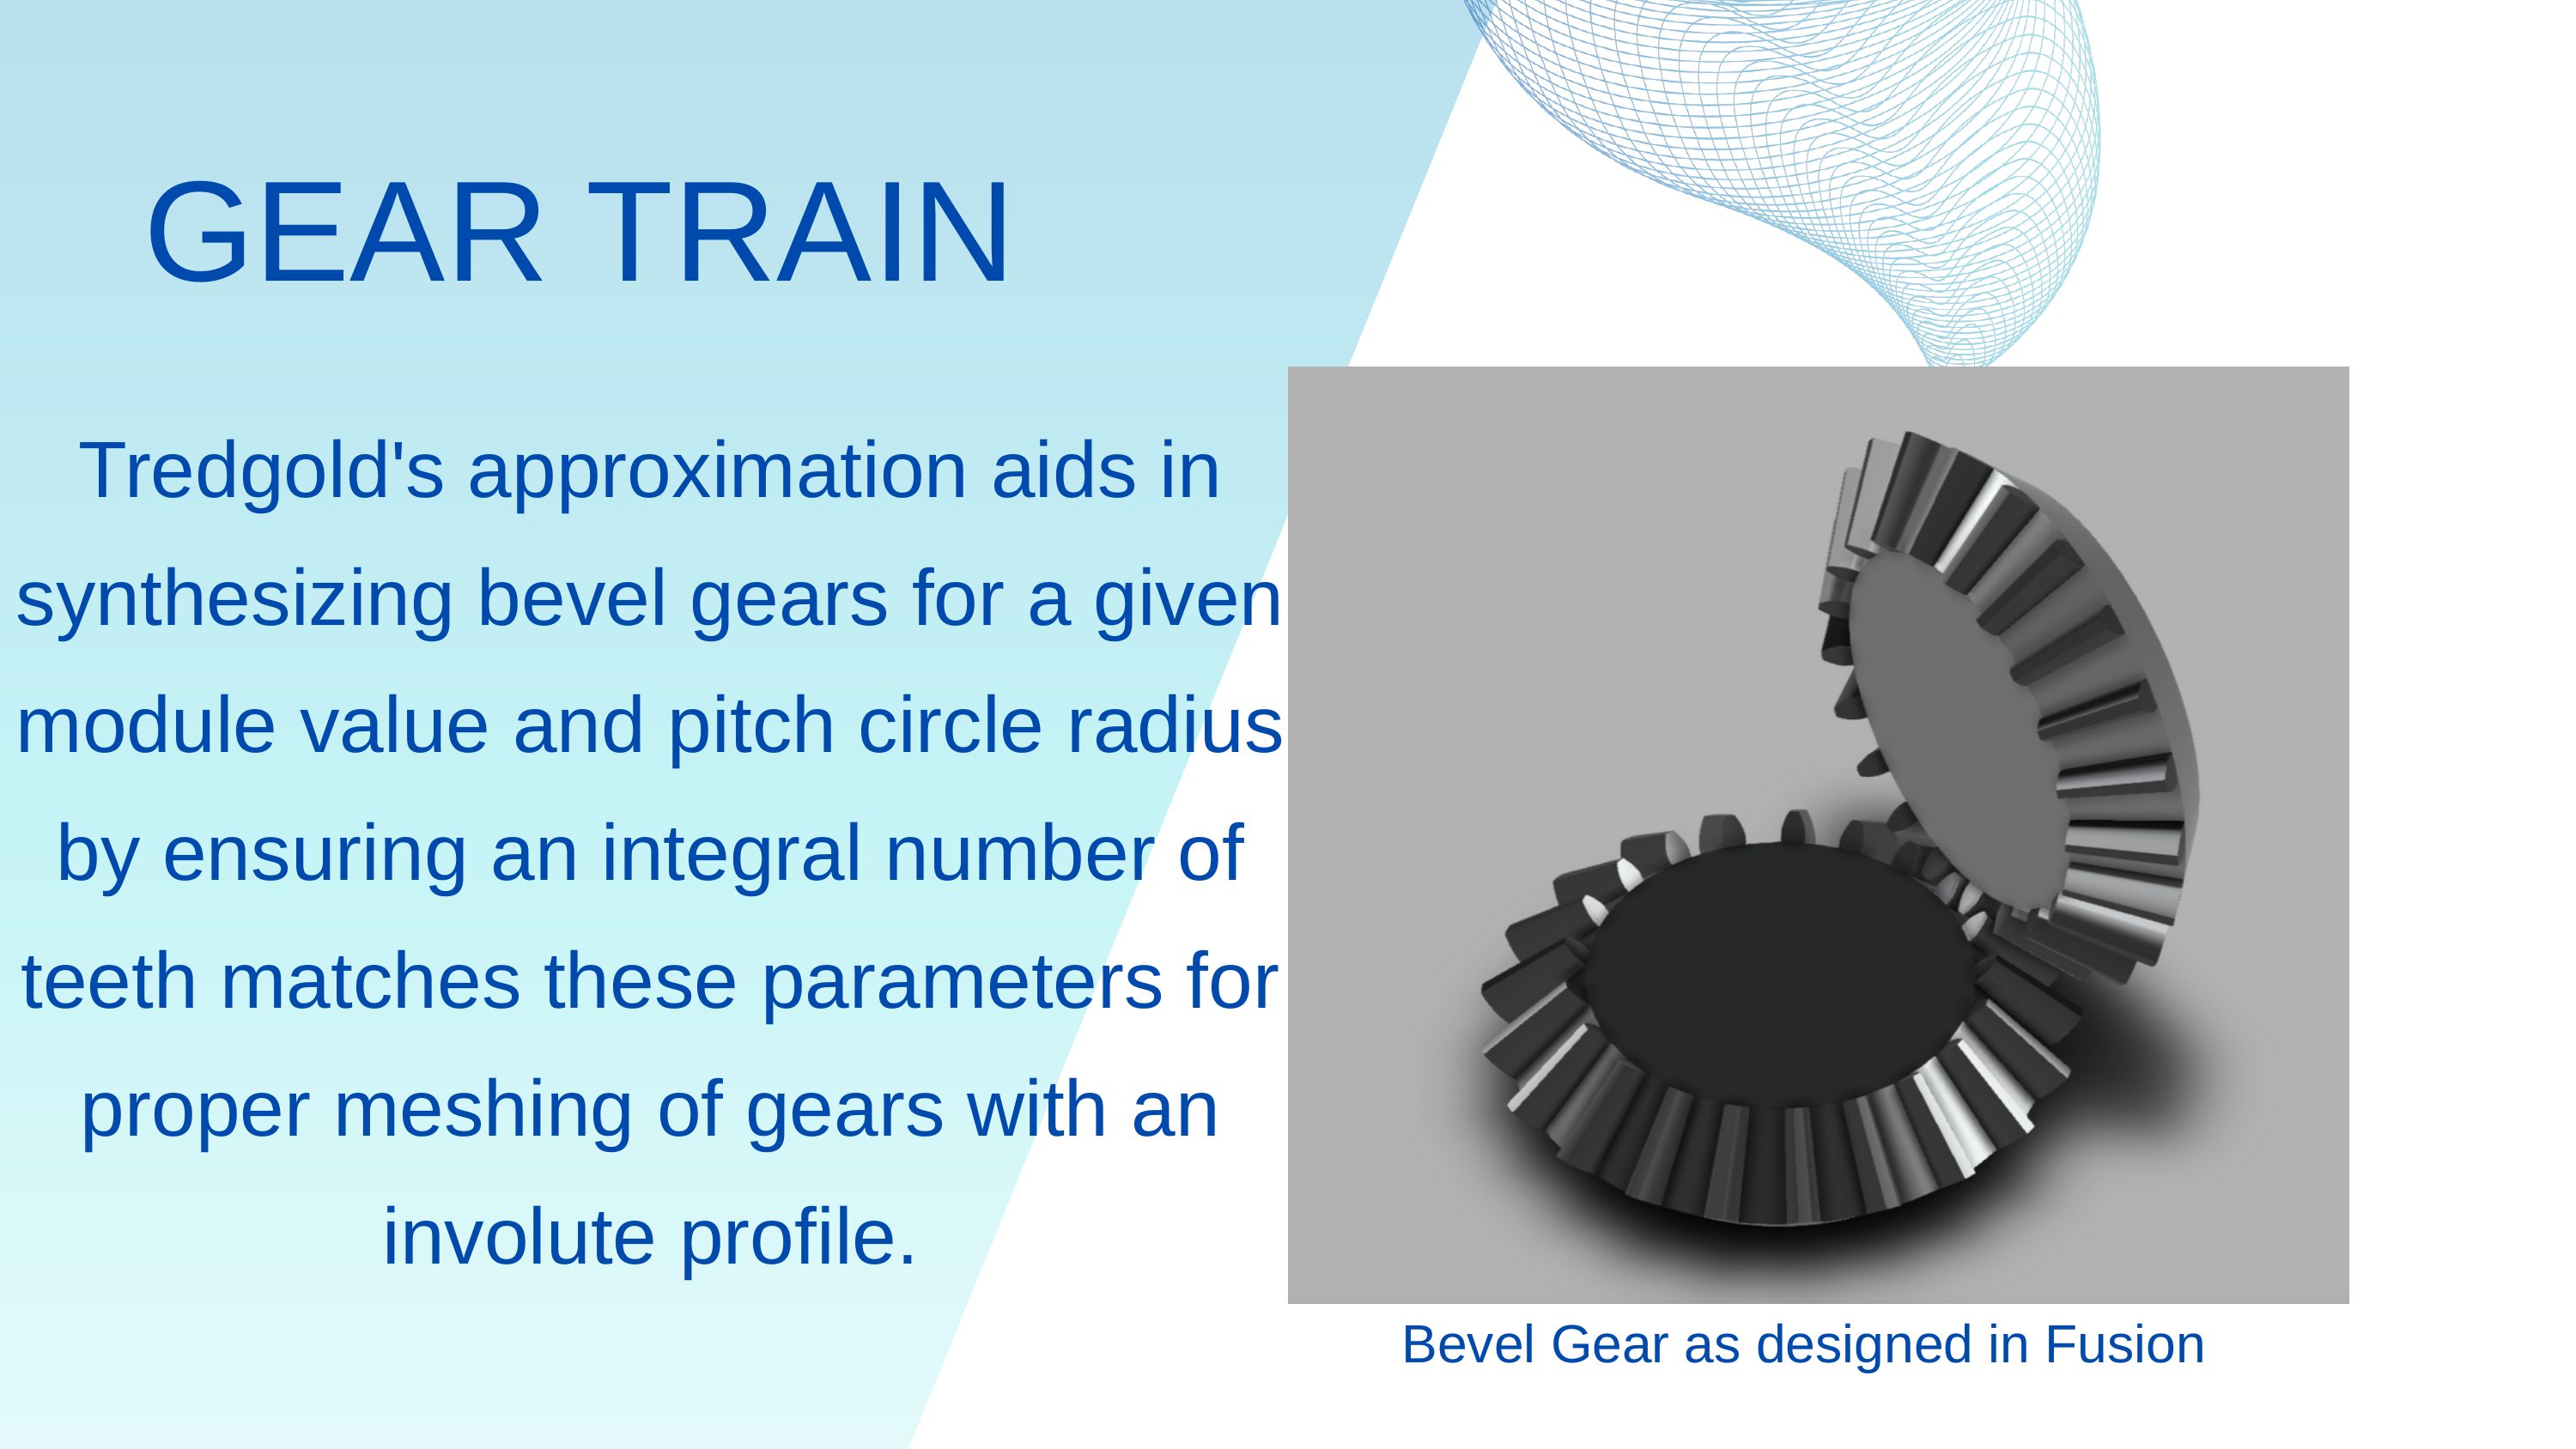

GEAR TRAIN

Tredgold's approximation aids in synthesizing bevel gears for a given module value and pitch circle radius by ensuring an integral number of teeth matches these parameters for proper meshing of gears with an involute profile.
Bevel Gear as designed in Fusion